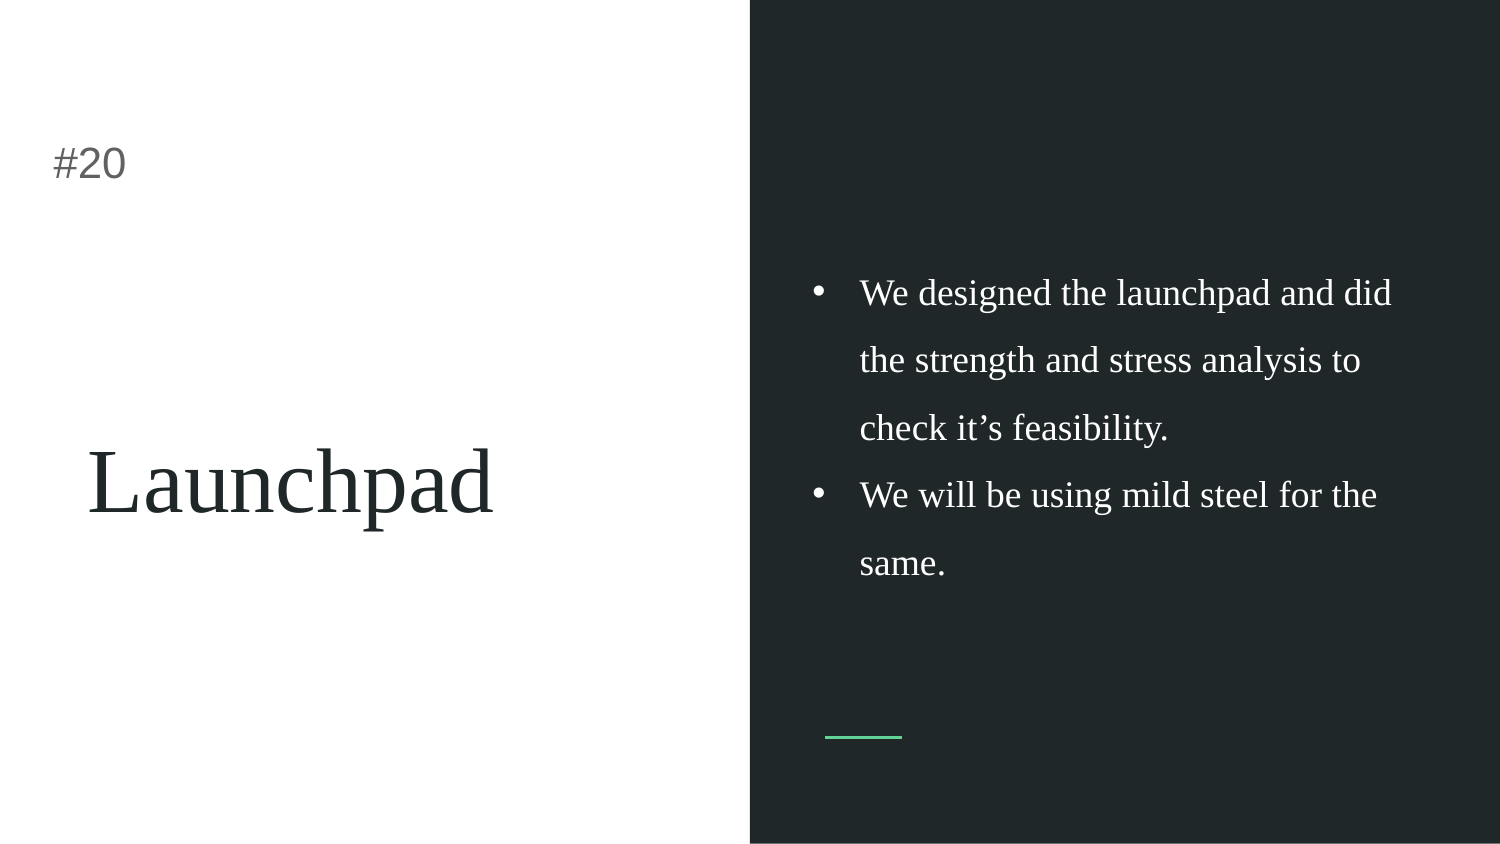

#20
We designed the launchpad and did  the strength and stress analysis to check it’s feasibility.
We will be using mild steel for the same.

# Launchpad